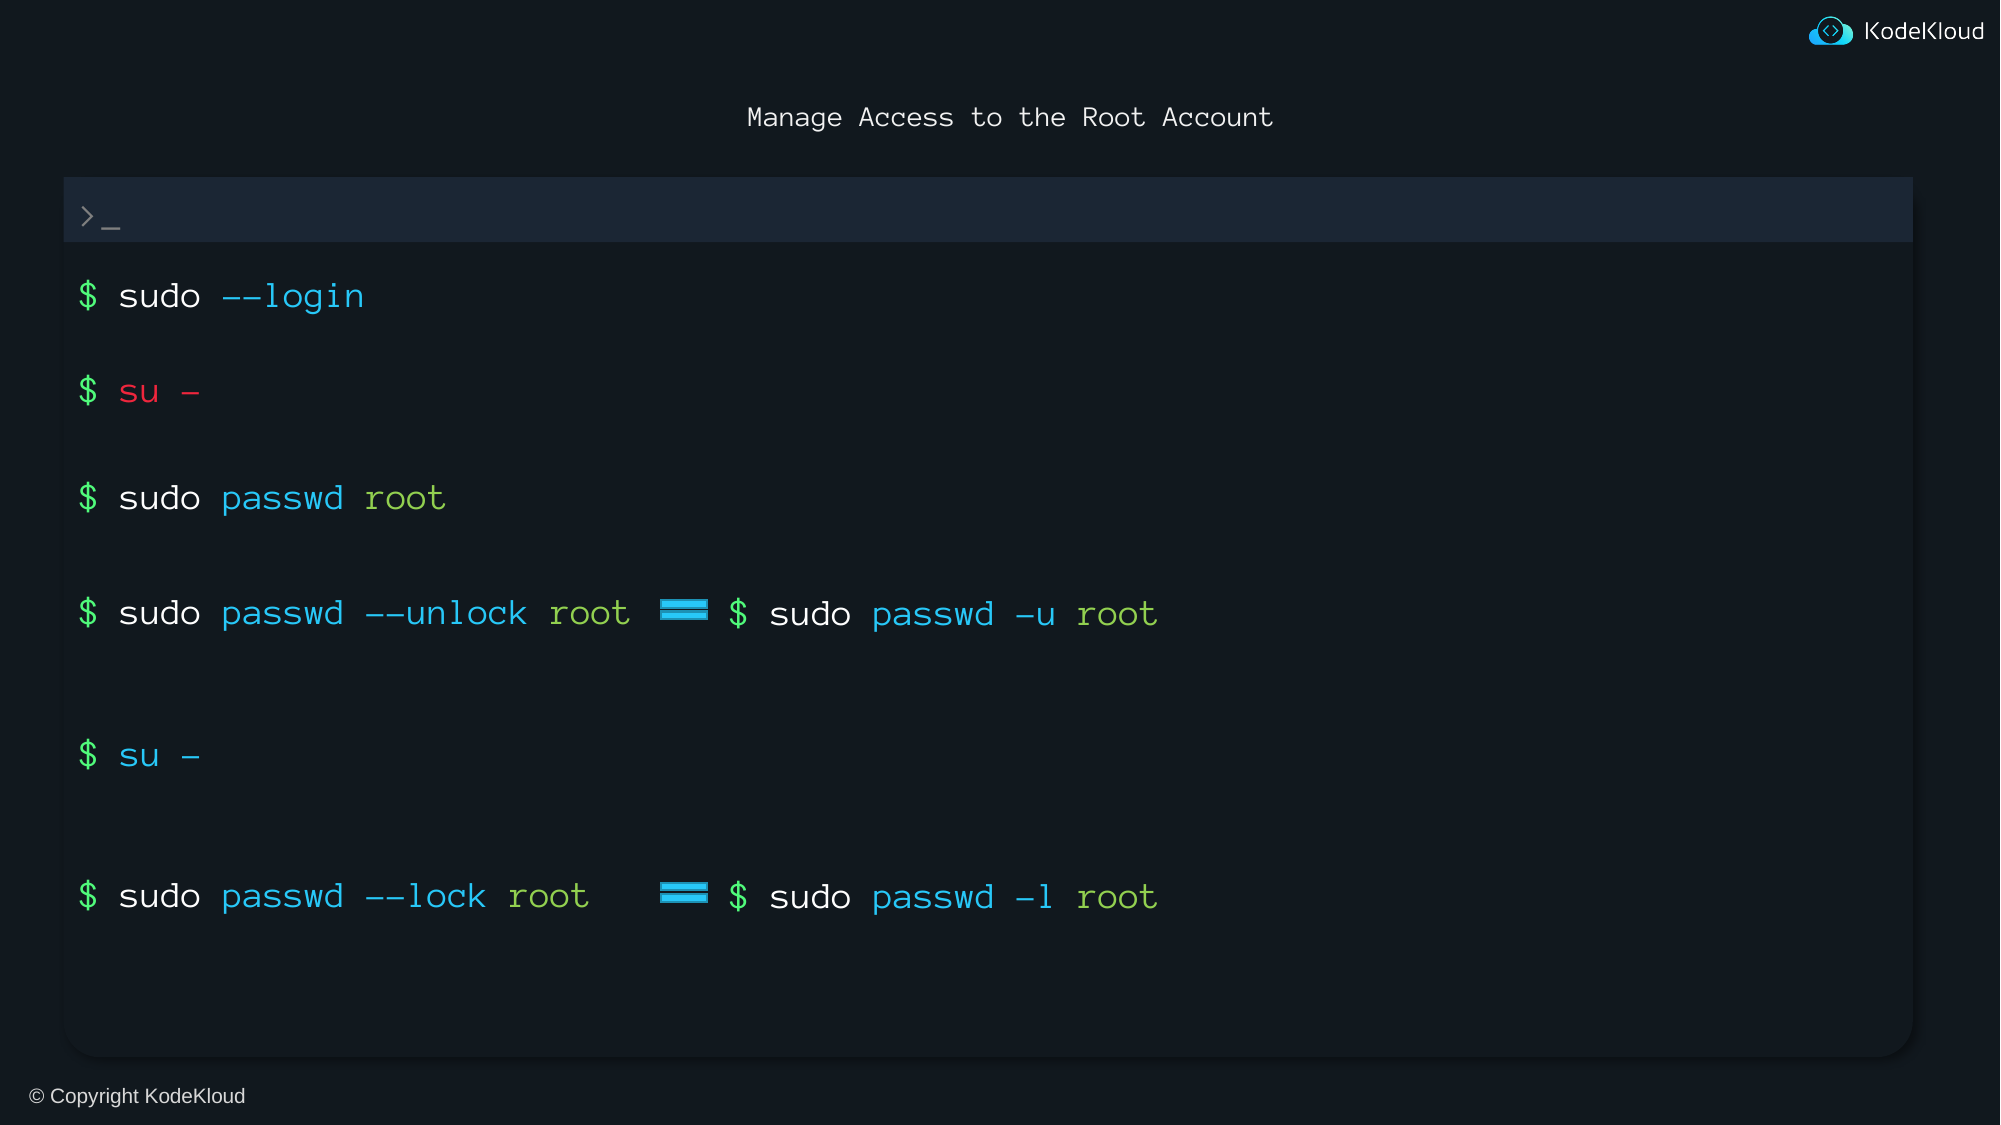

# Manage Access to the Root Account
$ sudo --login
$ su -
$ sudo passwd root
$ sudo passwd --unlock root
$ sudo passwd -u root

$ su -
$ sudo passwd --lock root
$ sudo passwd -l root